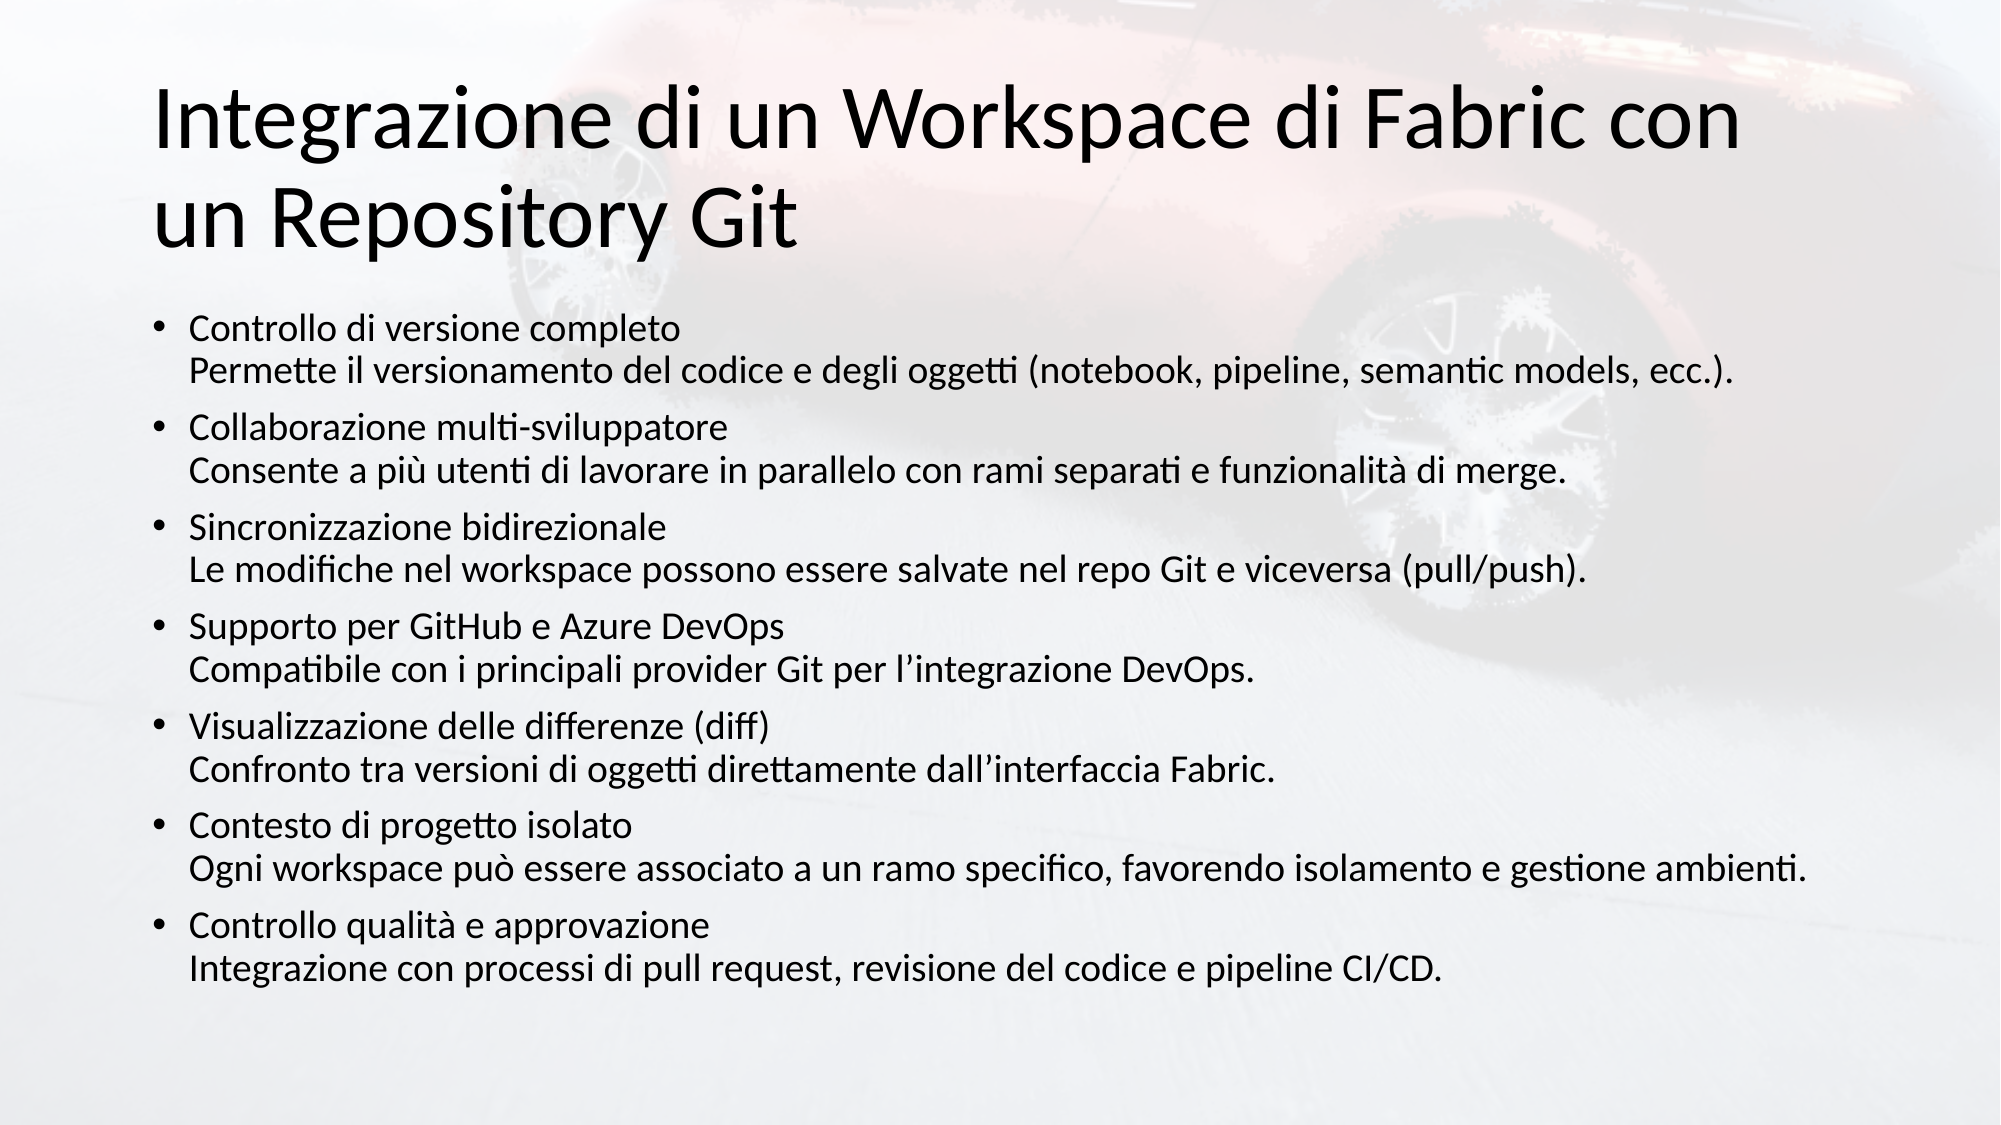

# Integrazione di un Workspace di Fabric con un Repository Git
Controllo di versione completo
Permette il versionamento del codice e degli oggetti (notebook, pipeline, semantic models, ecc.).
Collaborazione multi-sviluppatore
Consente a più utenti di lavorare in parallelo con rami separati e funzionalità di merge.
Sincronizzazione bidirezionale
Le modifiche nel workspace possono essere salvate nel repo Git e viceversa (pull/push).
Supporto per GitHub e Azure DevOps
Compatibile con i principali provider Git per l’integrazione DevOps.
Visualizzazione delle differenze (diff)
Confronto tra versioni di oggetti direttamente dall’interfaccia Fabric.
Contesto di progetto isolato
Ogni workspace può essere associato a un ramo specifico, favorendo isolamento e gestione ambienti.
Controllo qualità e approvazione
Integrazione con processi di pull request, revisione del codice e pipeline CI/CD.